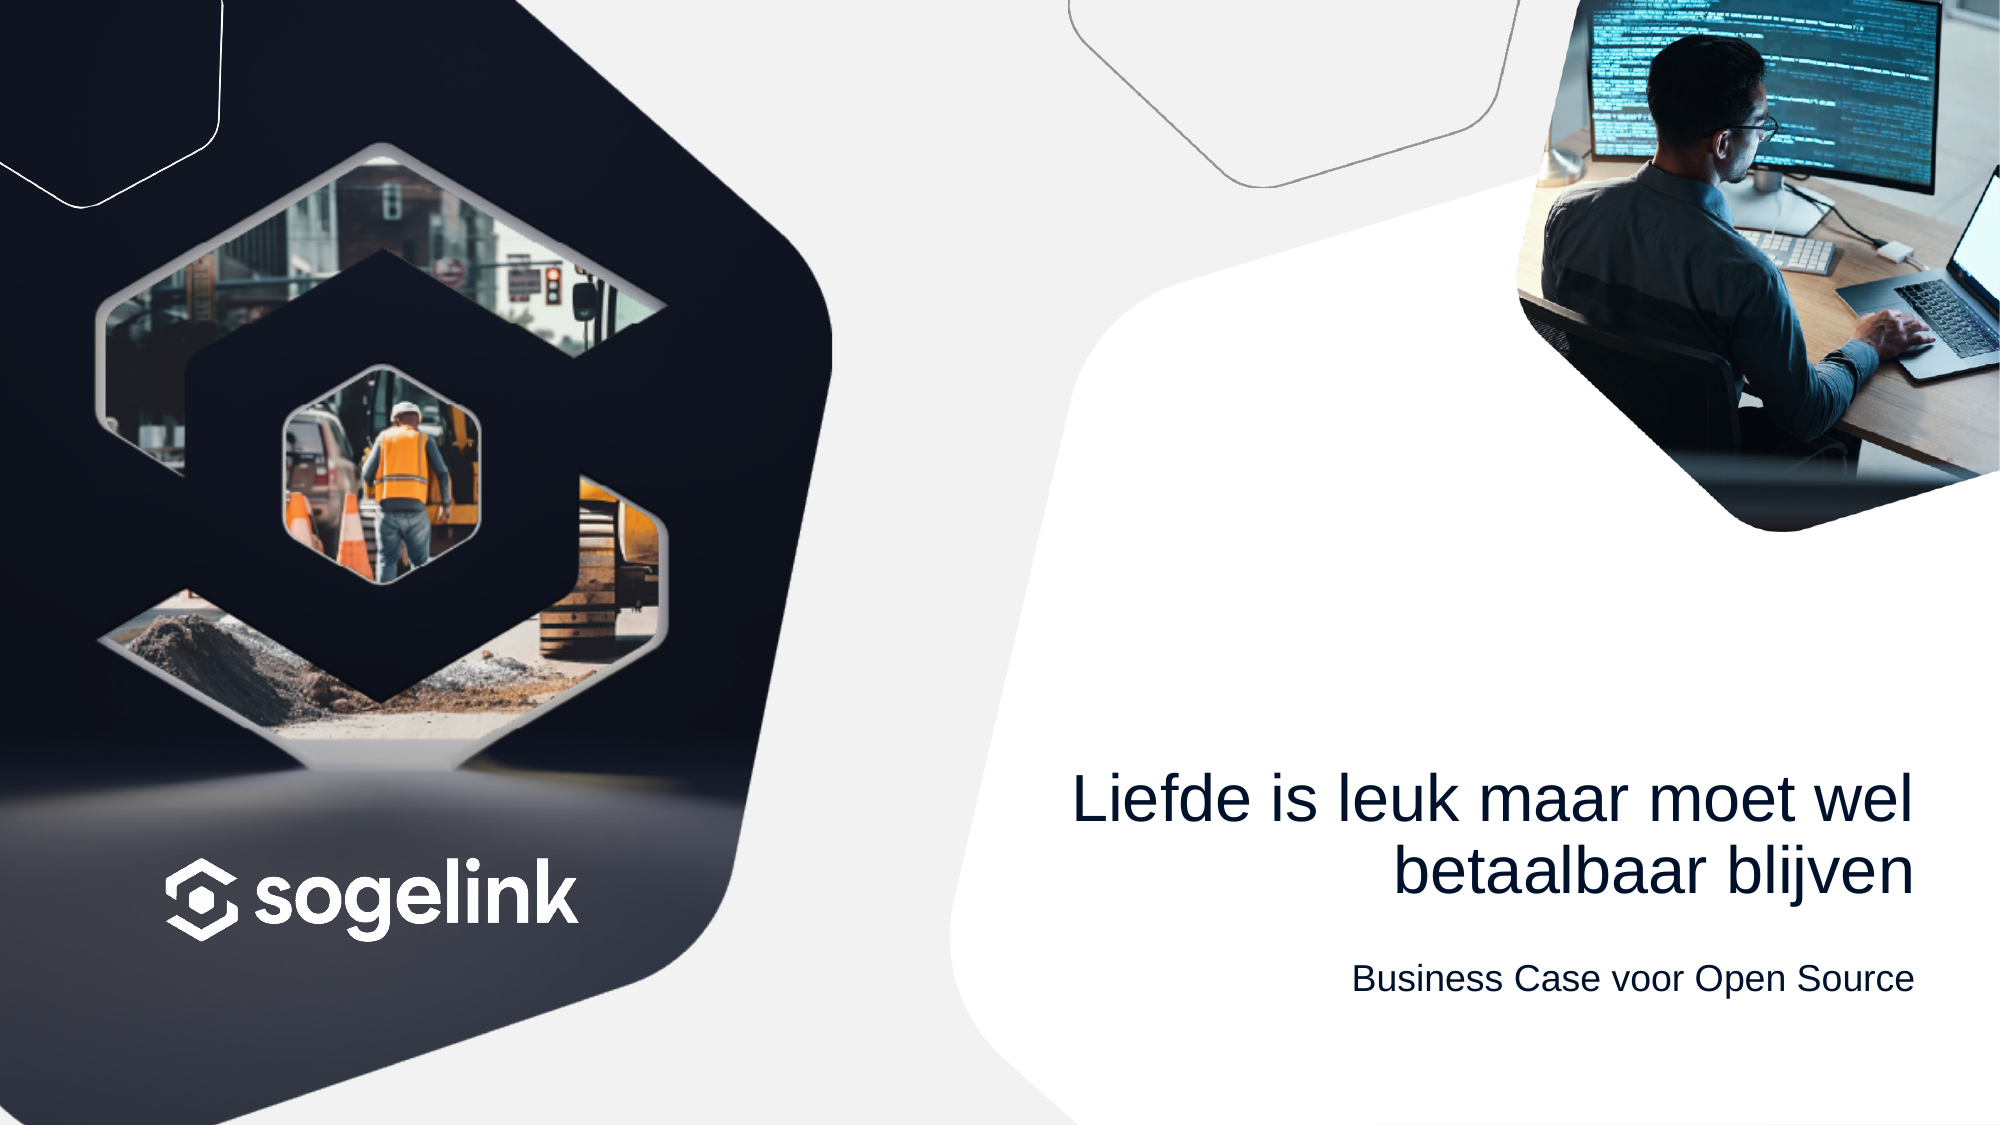

# Liefde is leuk maar moet wel betaalbaar blijven
Business Case voor Open Source